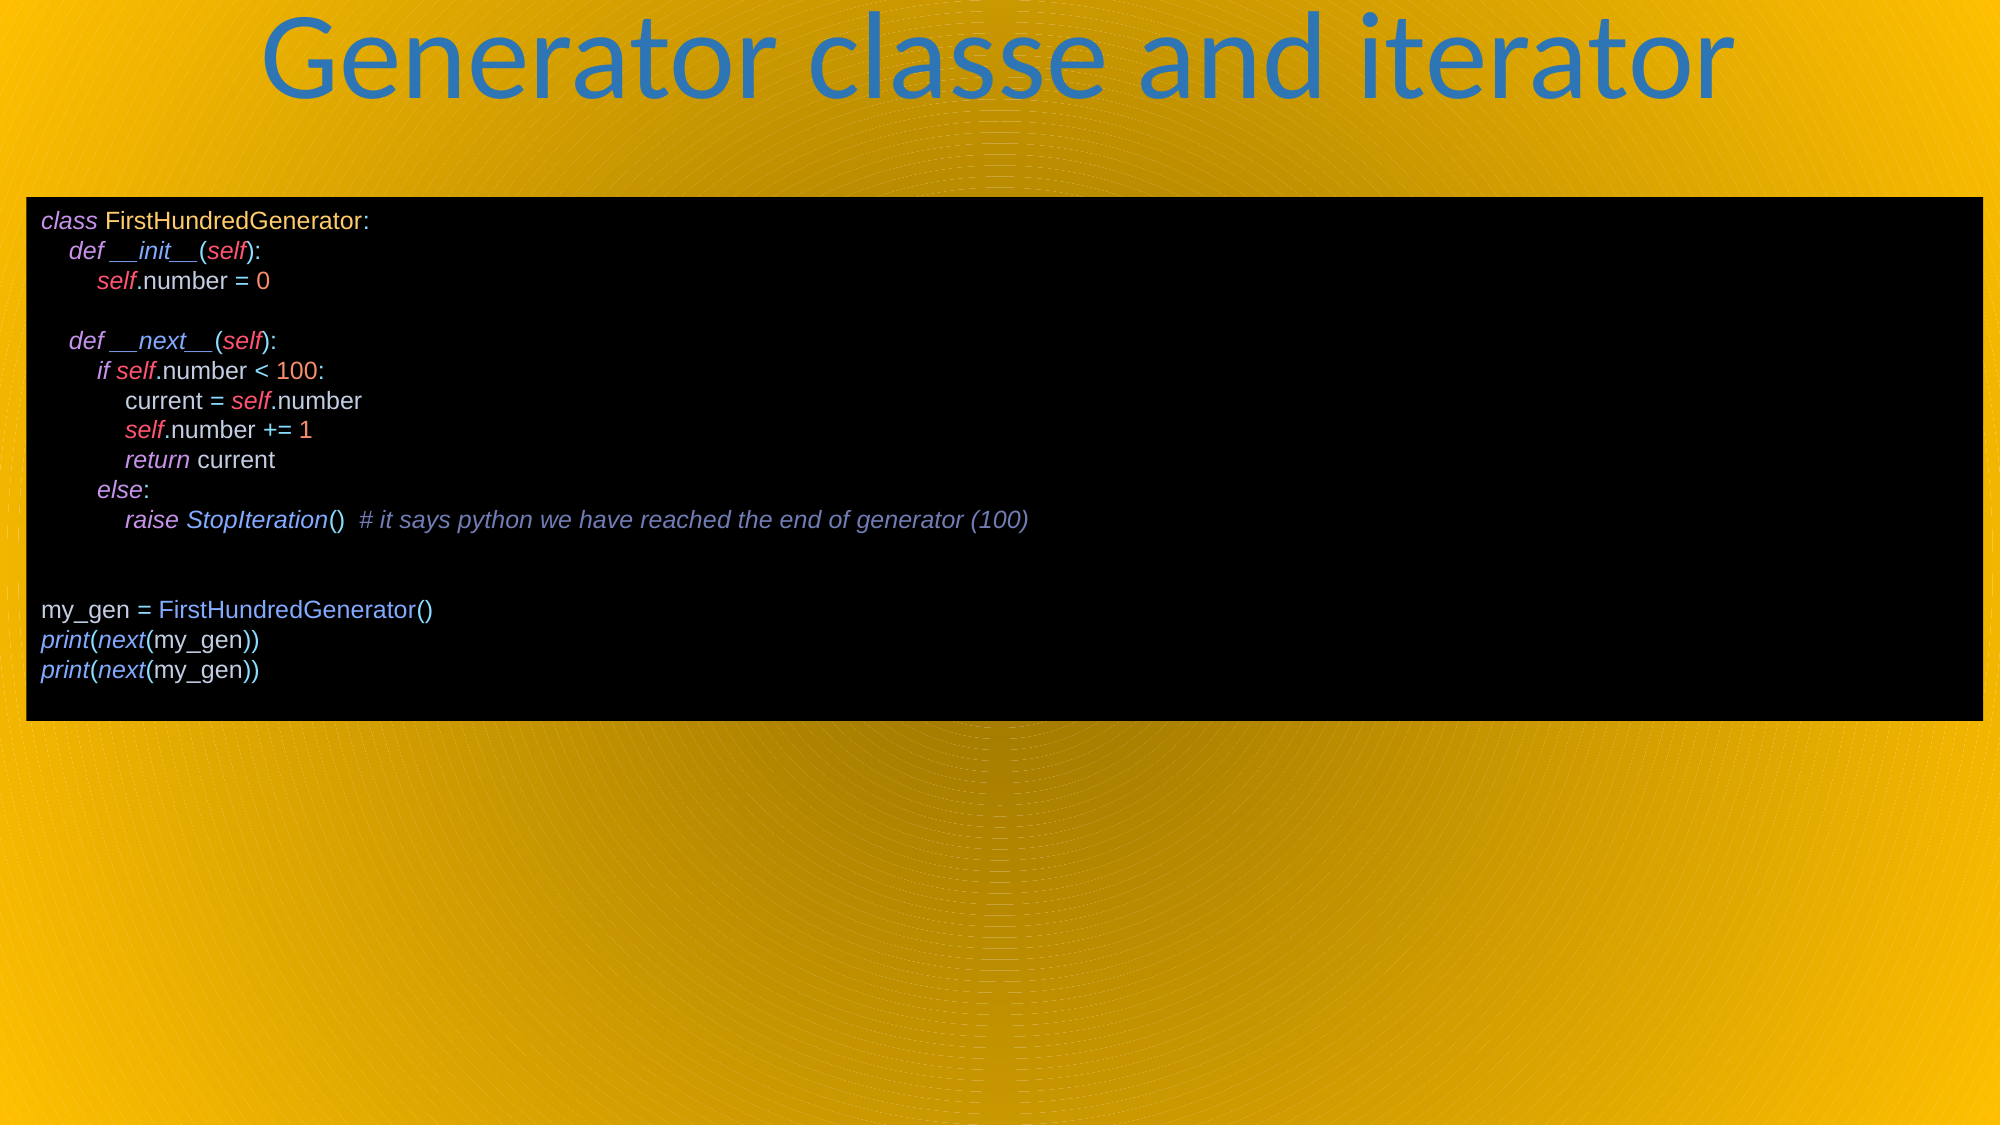

# Generator classe and iterator
class FirstHundredGenerator:
    def __init__(self):
        self.number = 0
    def __next__(self):
        if self.number < 100:
            current = self.number
            self.number += 1
            return current
        else:
            raise StopIteration()  # it says python we have reached the end of generator (100)
my_gen = FirstHundredGenerator()
print(next(my_gen))
print(next(my_gen))

276